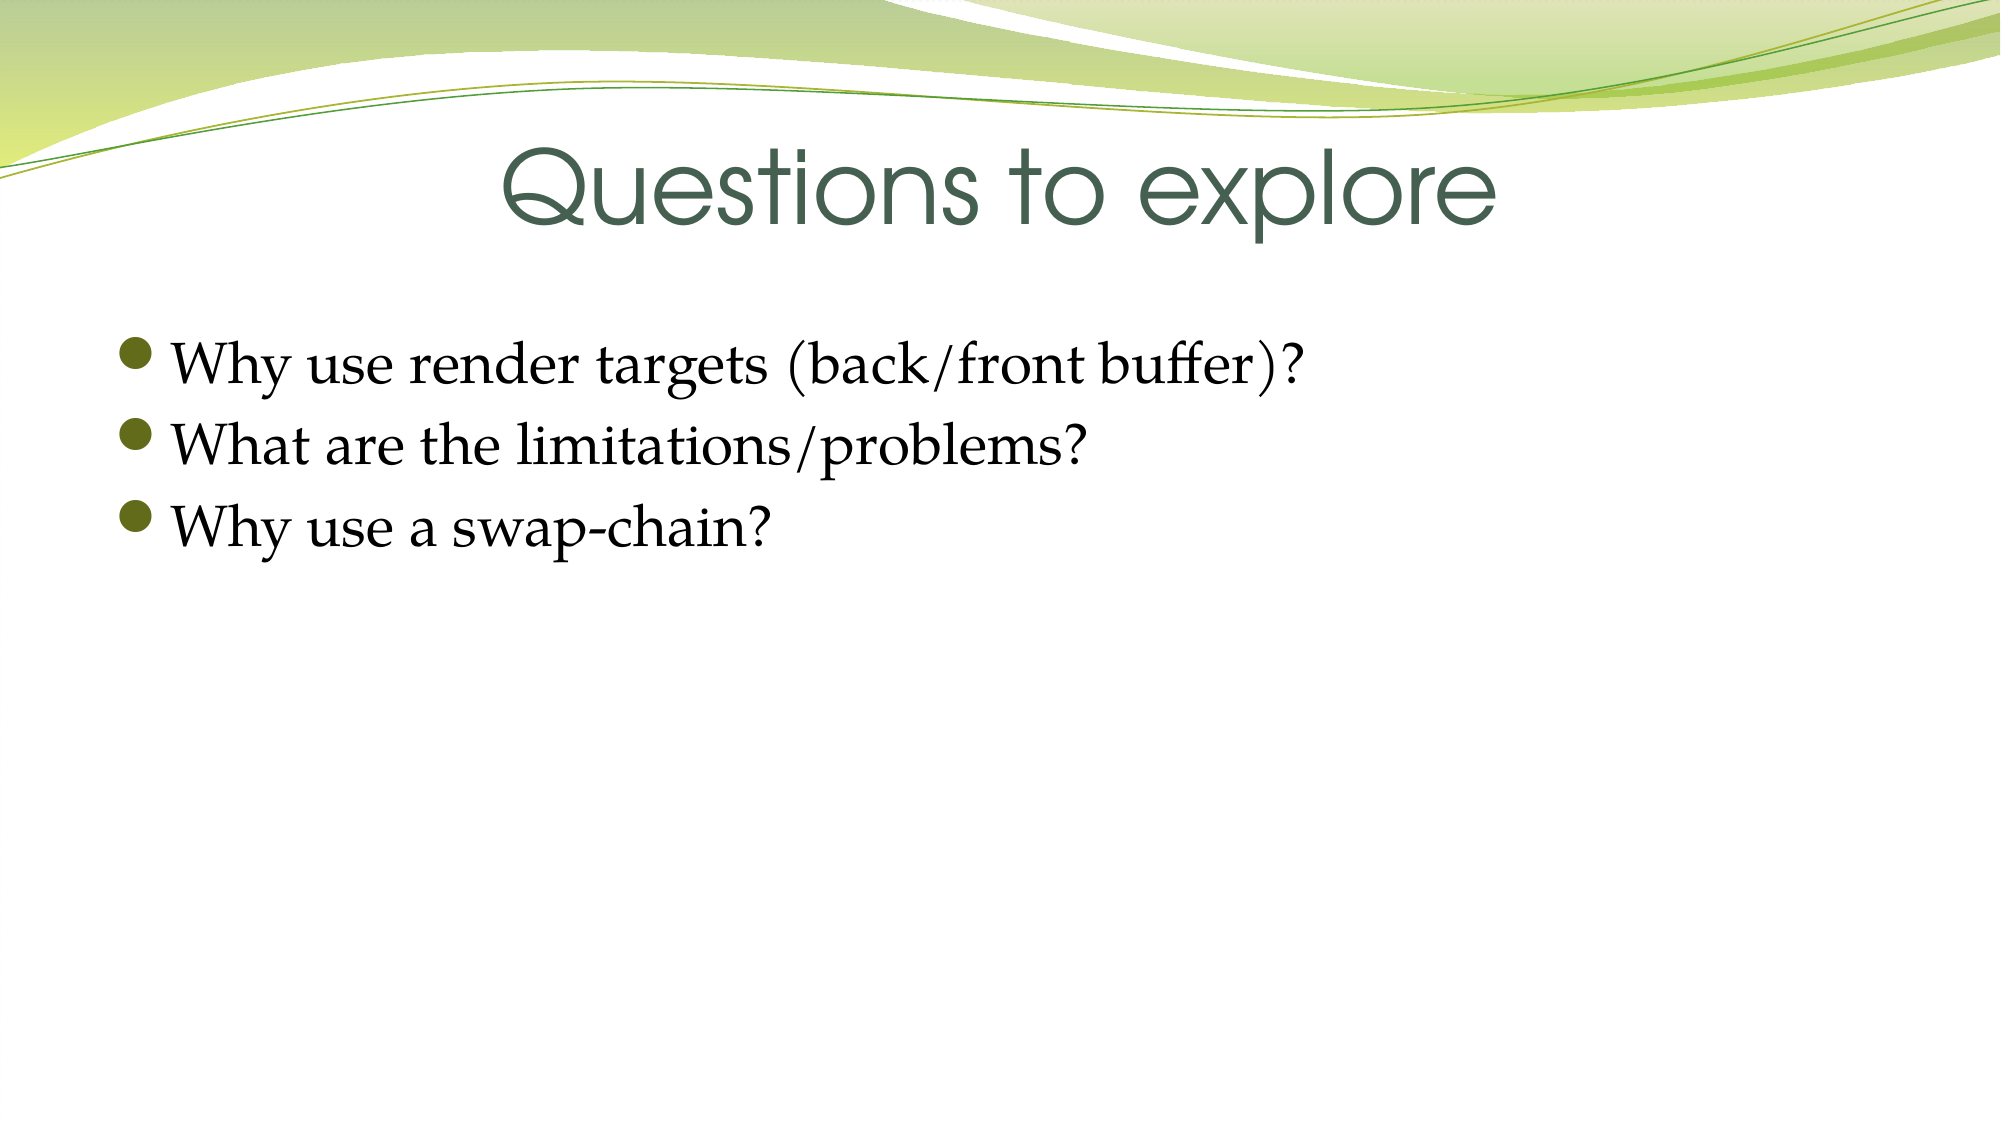

# Questions to explore
Why use render targets (back/front buffer)?
What are the limitations/problems?
Why use a swap-chain?